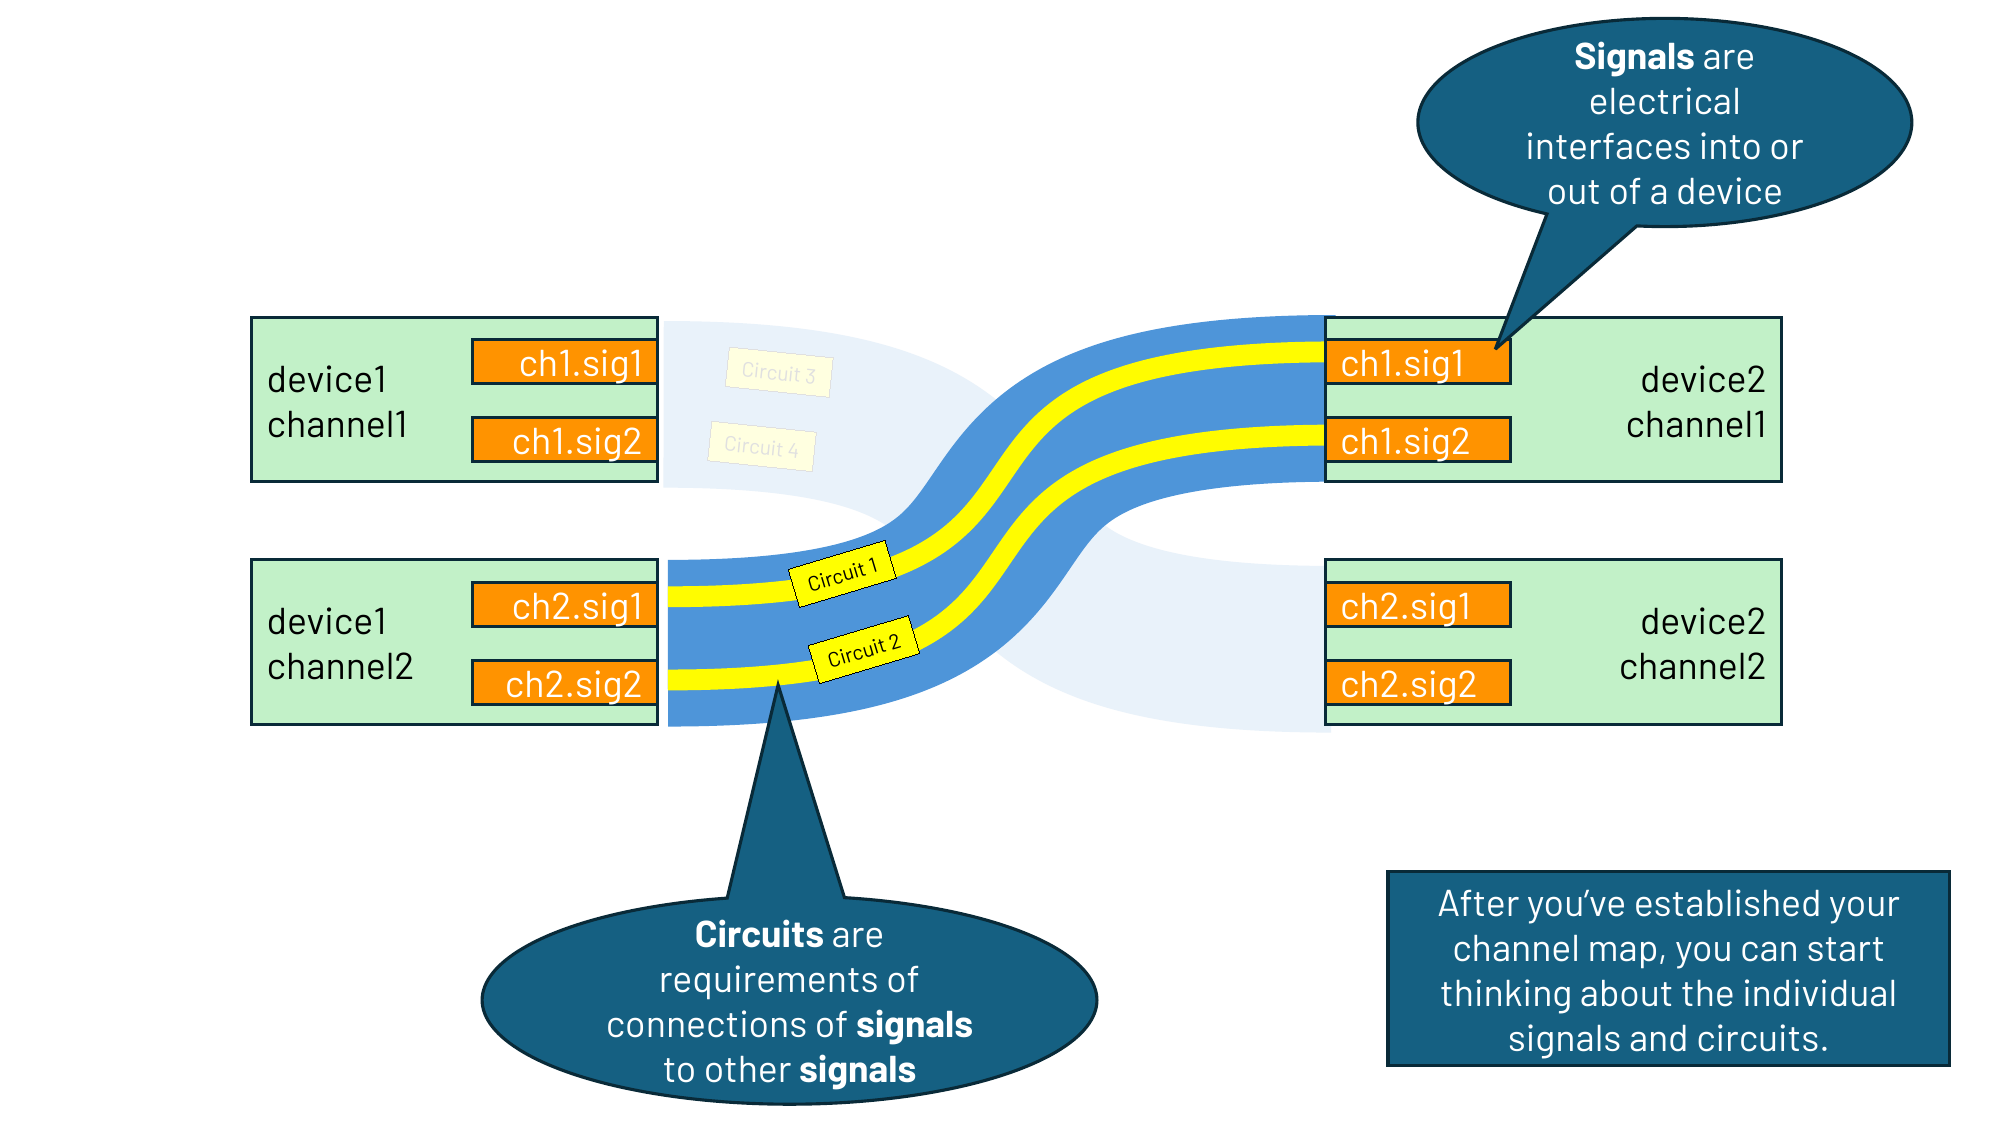

Signals are electrical interfaces into or out of a device

device1
channel1
device2
channel1
ch1.sig1
ch1.sig1
Circuit 3
ch1.sig2
ch1.sig2
Circuit 4

Circuit 1
device1
channel2
device2
channel2
ch2.sig1
ch2.sig1
Circuit 2
ch2.sig2
ch2.sig2
After you’ve established your channel map, you can start thinking about the individual signals and circuits.
Circuits are requirements of connections of signals to other signals